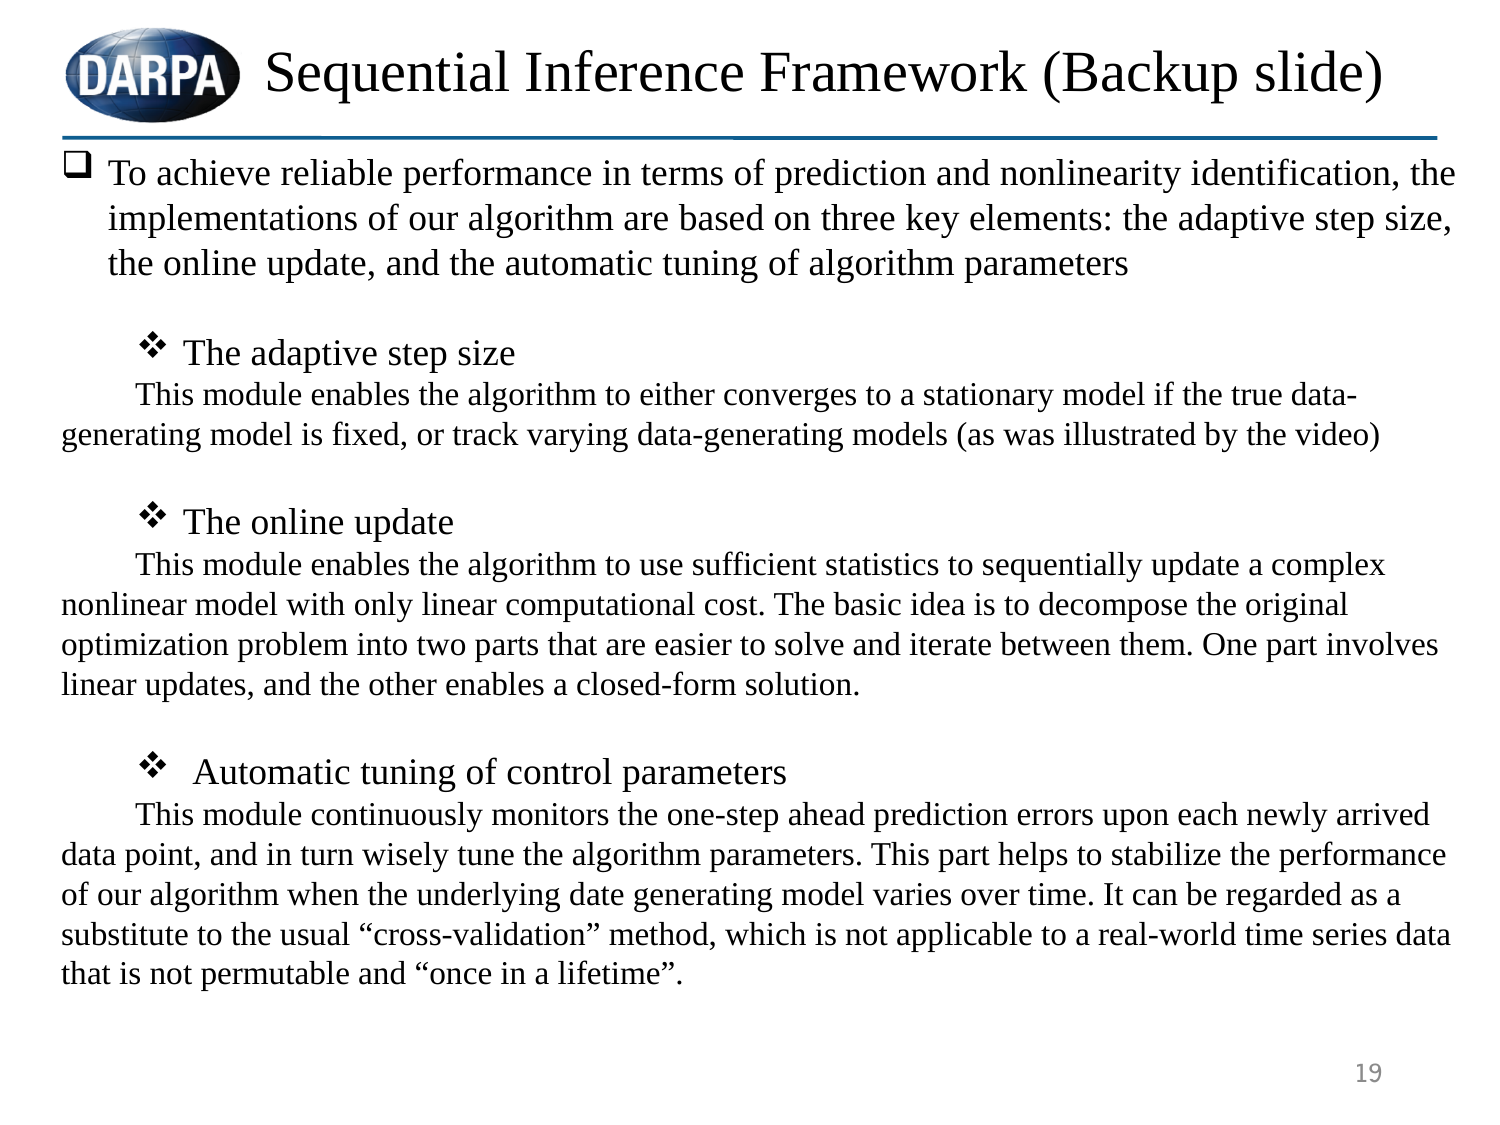

# Sequential Inference Framework (Backup slide)
To achieve reliable performance in terms of prediction and nonlinearity identification, the implementations of our algorithm are based on three key elements: the adaptive step size, the online update, and the automatic tuning of algorithm parameters

The adaptive step size
         This module enables the algorithm to either converges to a stationary model if the true data-generating model is fixed, or track varying data-generating models (as was illustrated by the video)

The online update
         This module enables the algorithm to use sufficient statistics to sequentially update a complex nonlinear model with only linear computational cost. The basic idea is to decompose the original optimization problem into two parts that are easier to solve and iterate between them. One part involves linear updates, and the other enables a closed-form solution.

Automatic tuning of control parameters
         This module continuously monitors the one-step ahead prediction errors upon each newly arrived data point, and in turn wisely tune the algorithm parameters. This part helps to stabilize the performance of our algorithm when the underlying date generating model varies over time. It can be regarded as a substitute to the usual “cross-validation” method, which is not applicable to a real-world time series data that is not permutable and “once in a lifetime”.
19